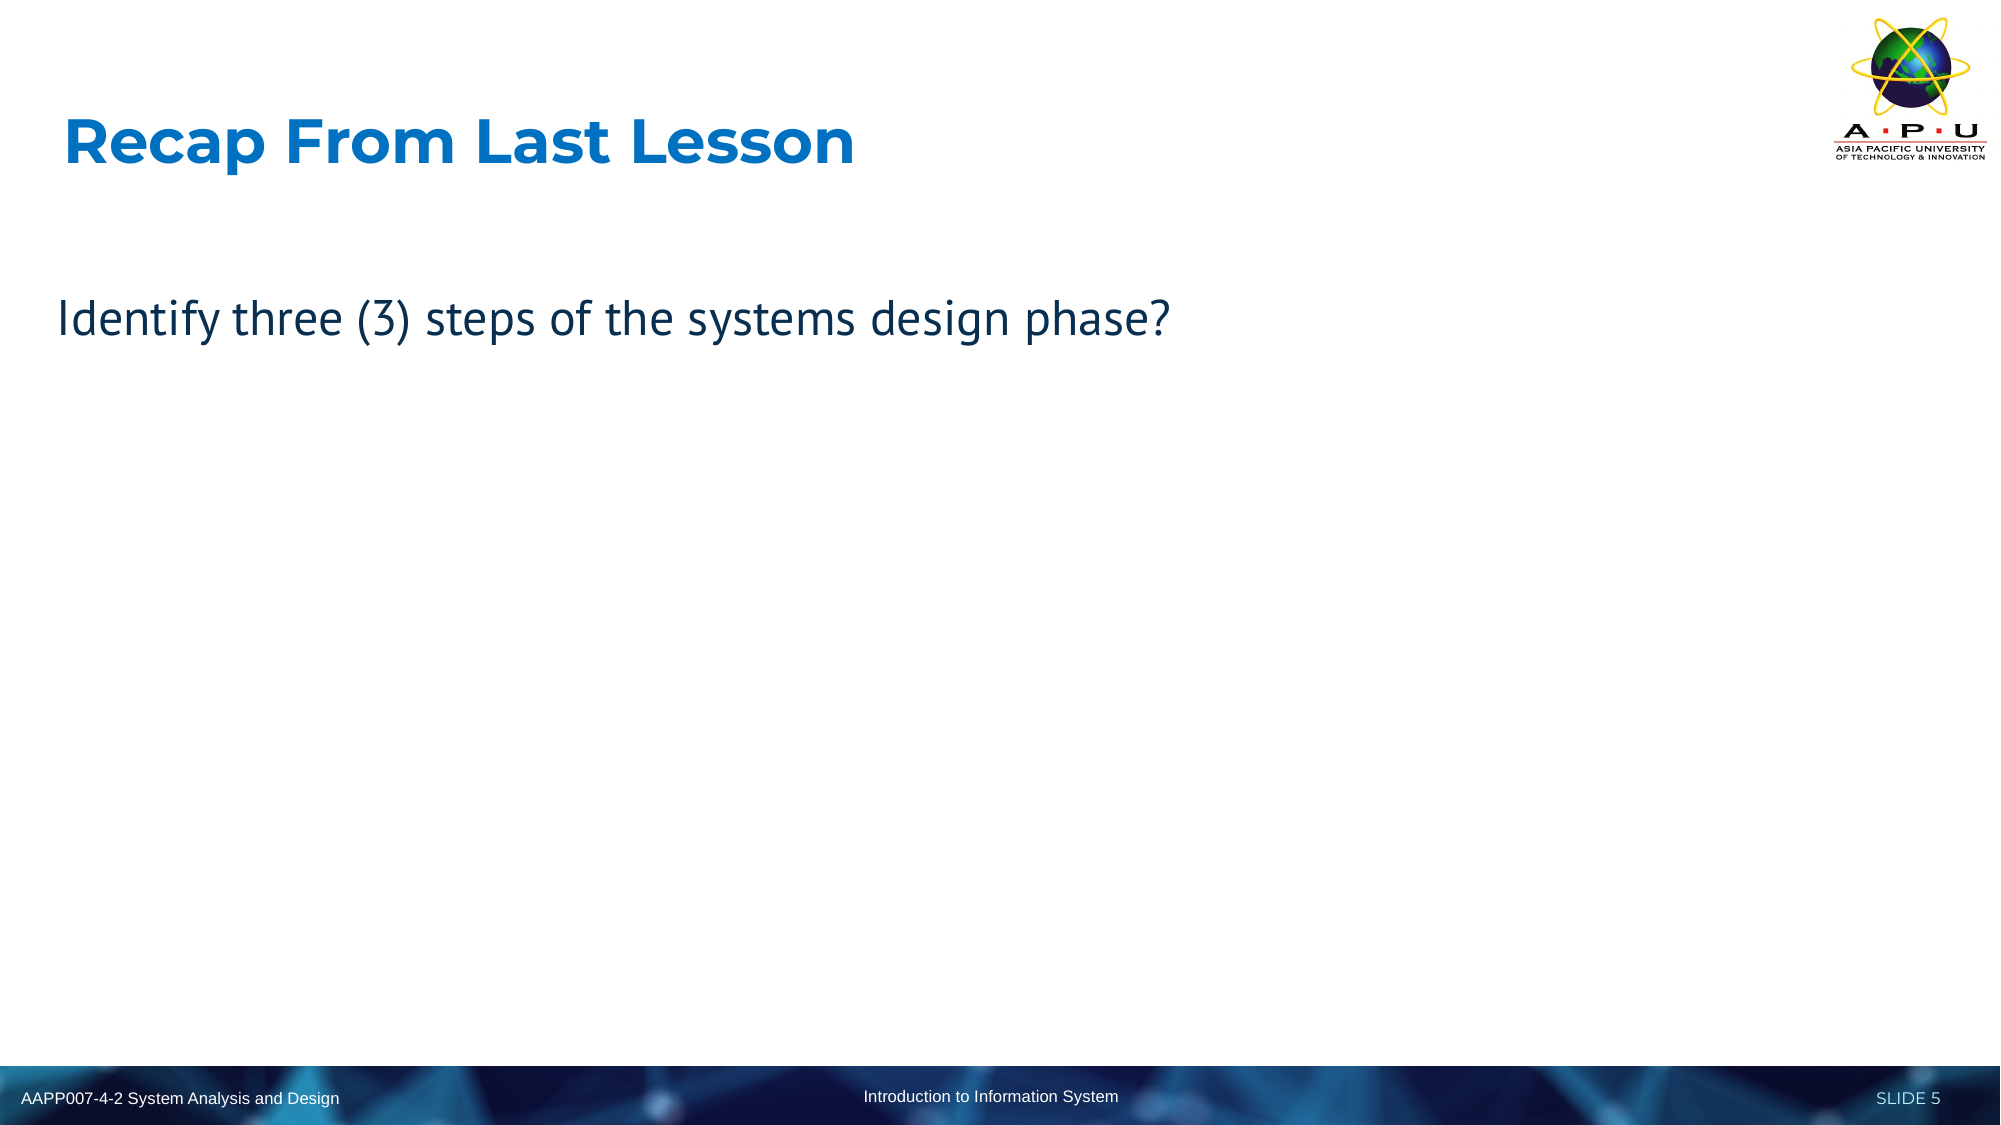

# Recap From Last Lesson
Identify three (3) steps of the systems design phase?